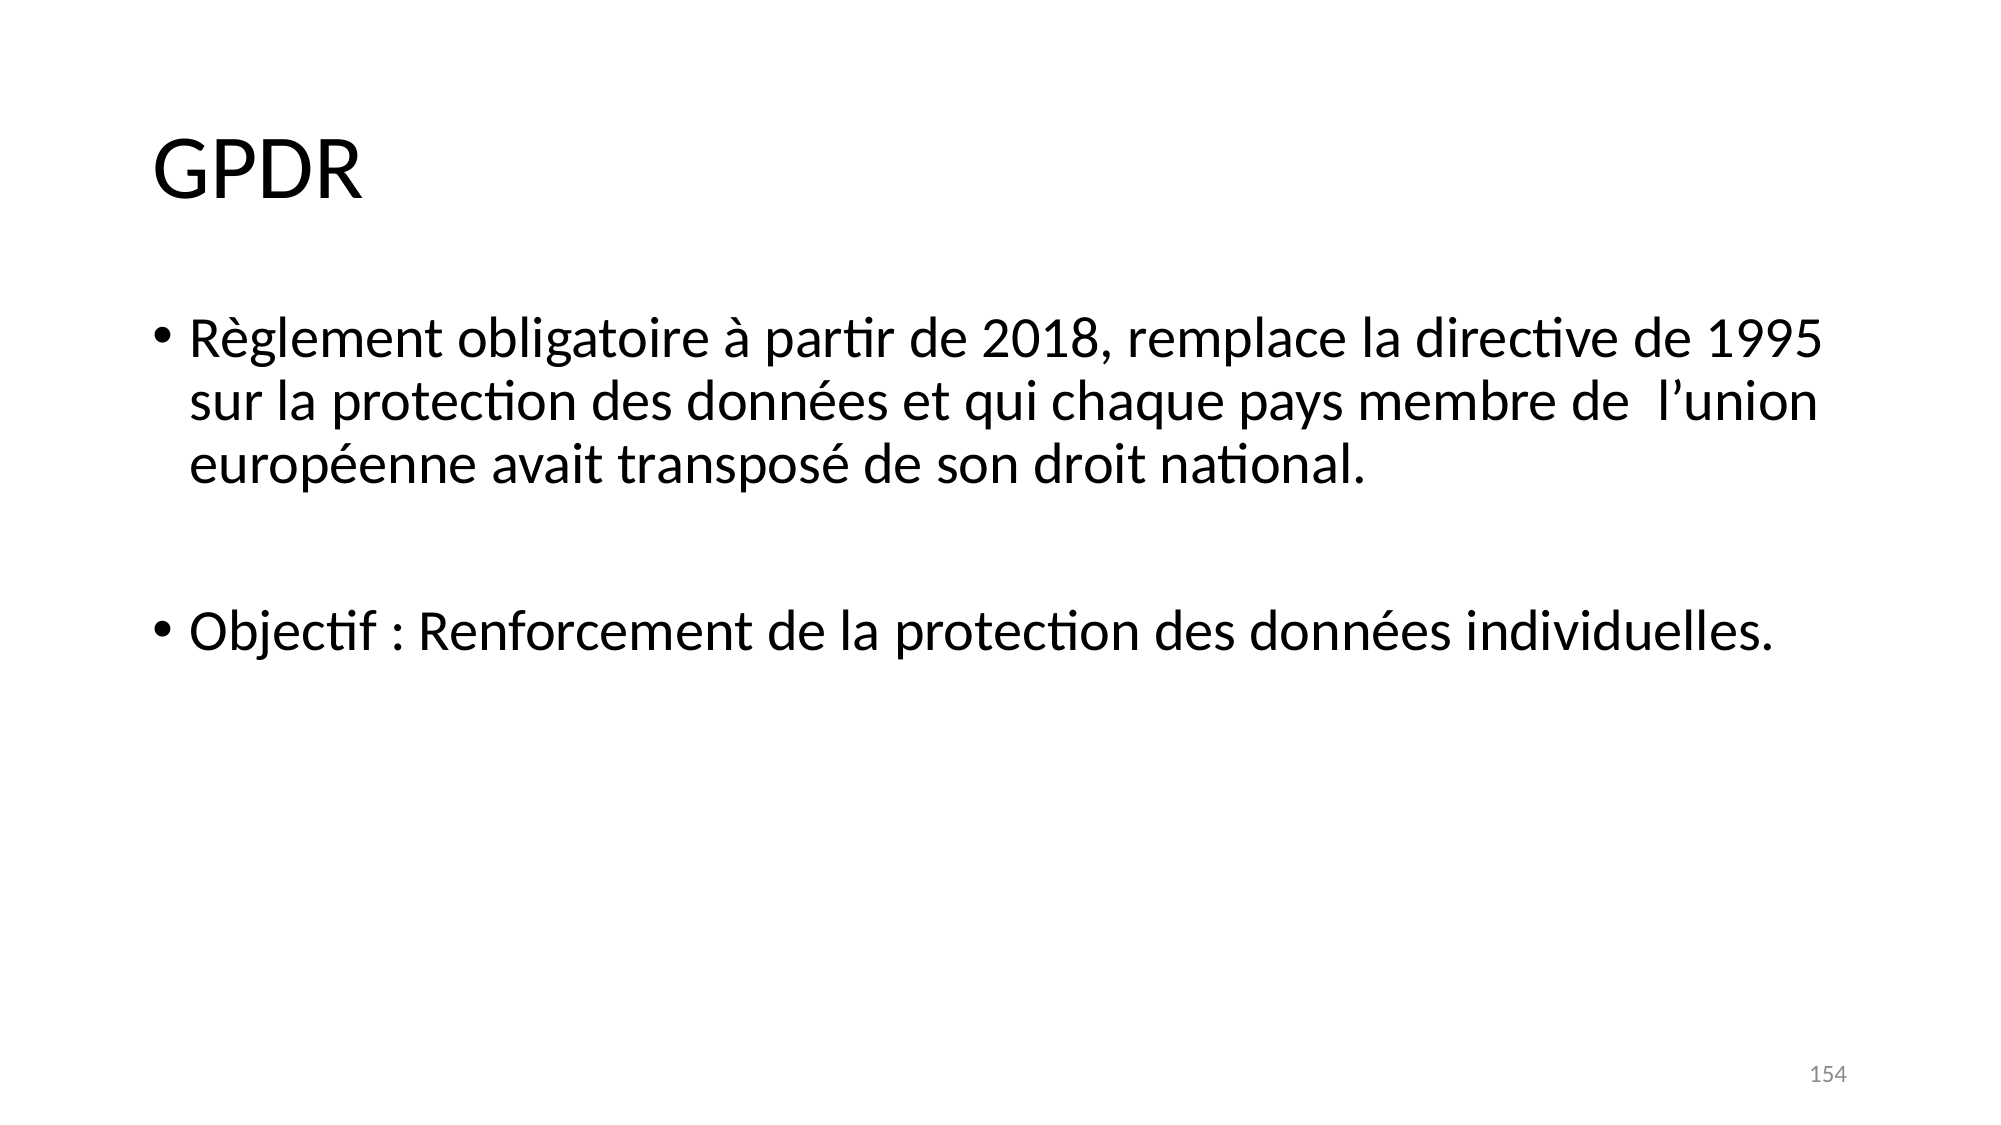

# GPDR
Règlement obligatoire à partir de 2018, remplace la directive de 1995 sur la protection des données et qui chaque pays membre de  l’union européenne avait transposé de son droit national.

Objectif : Renforcement de la protection des données individuelles.

154